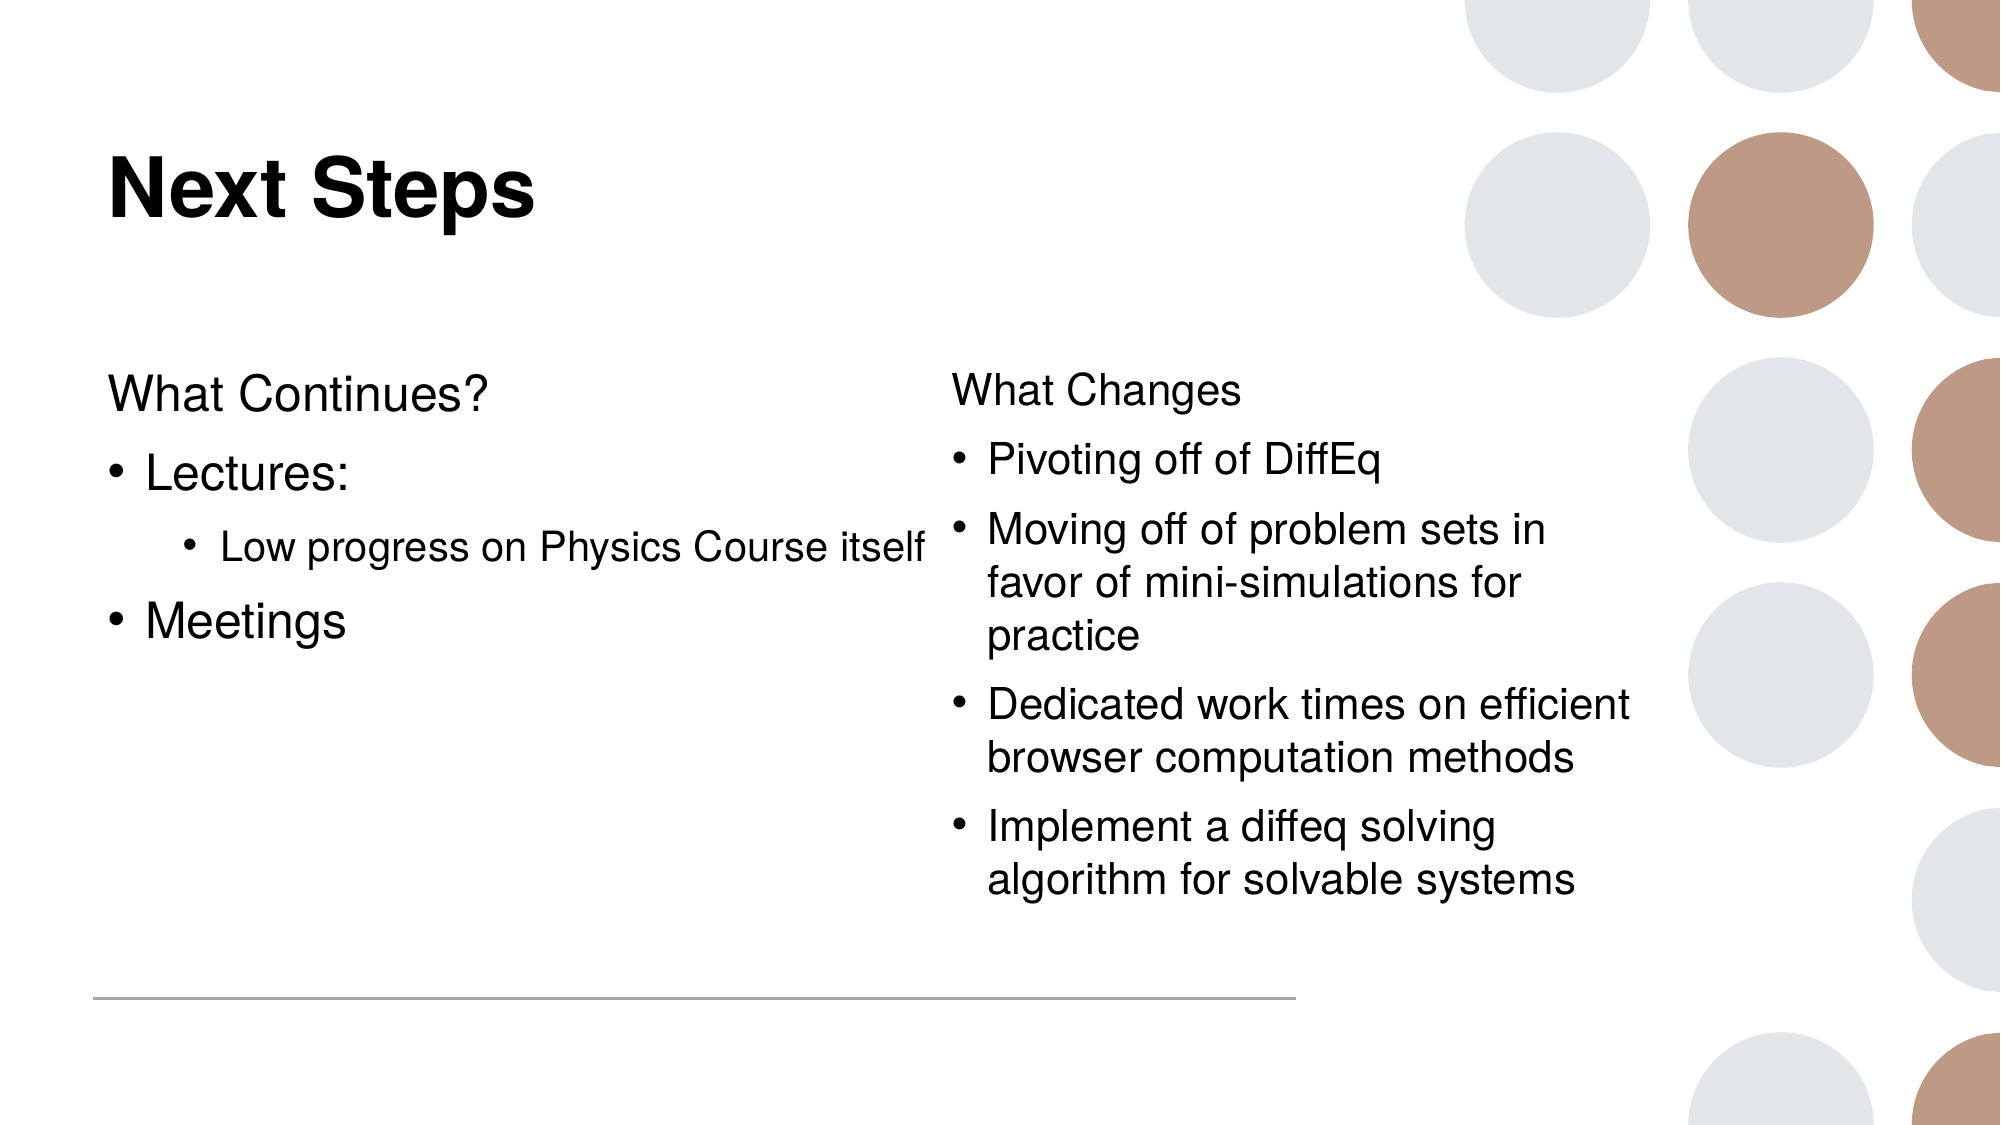

# Next Steps
What Continues?
Lectures:
Low progress on Physics Course itself
Meetings
What Changes
Pivoting off of DiffEq
Moving off of problem sets in favor of mini-simulations for practice
Dedicated work times on efficient browser computation methods
Implement a diffeq solving algorithm for solvable systems